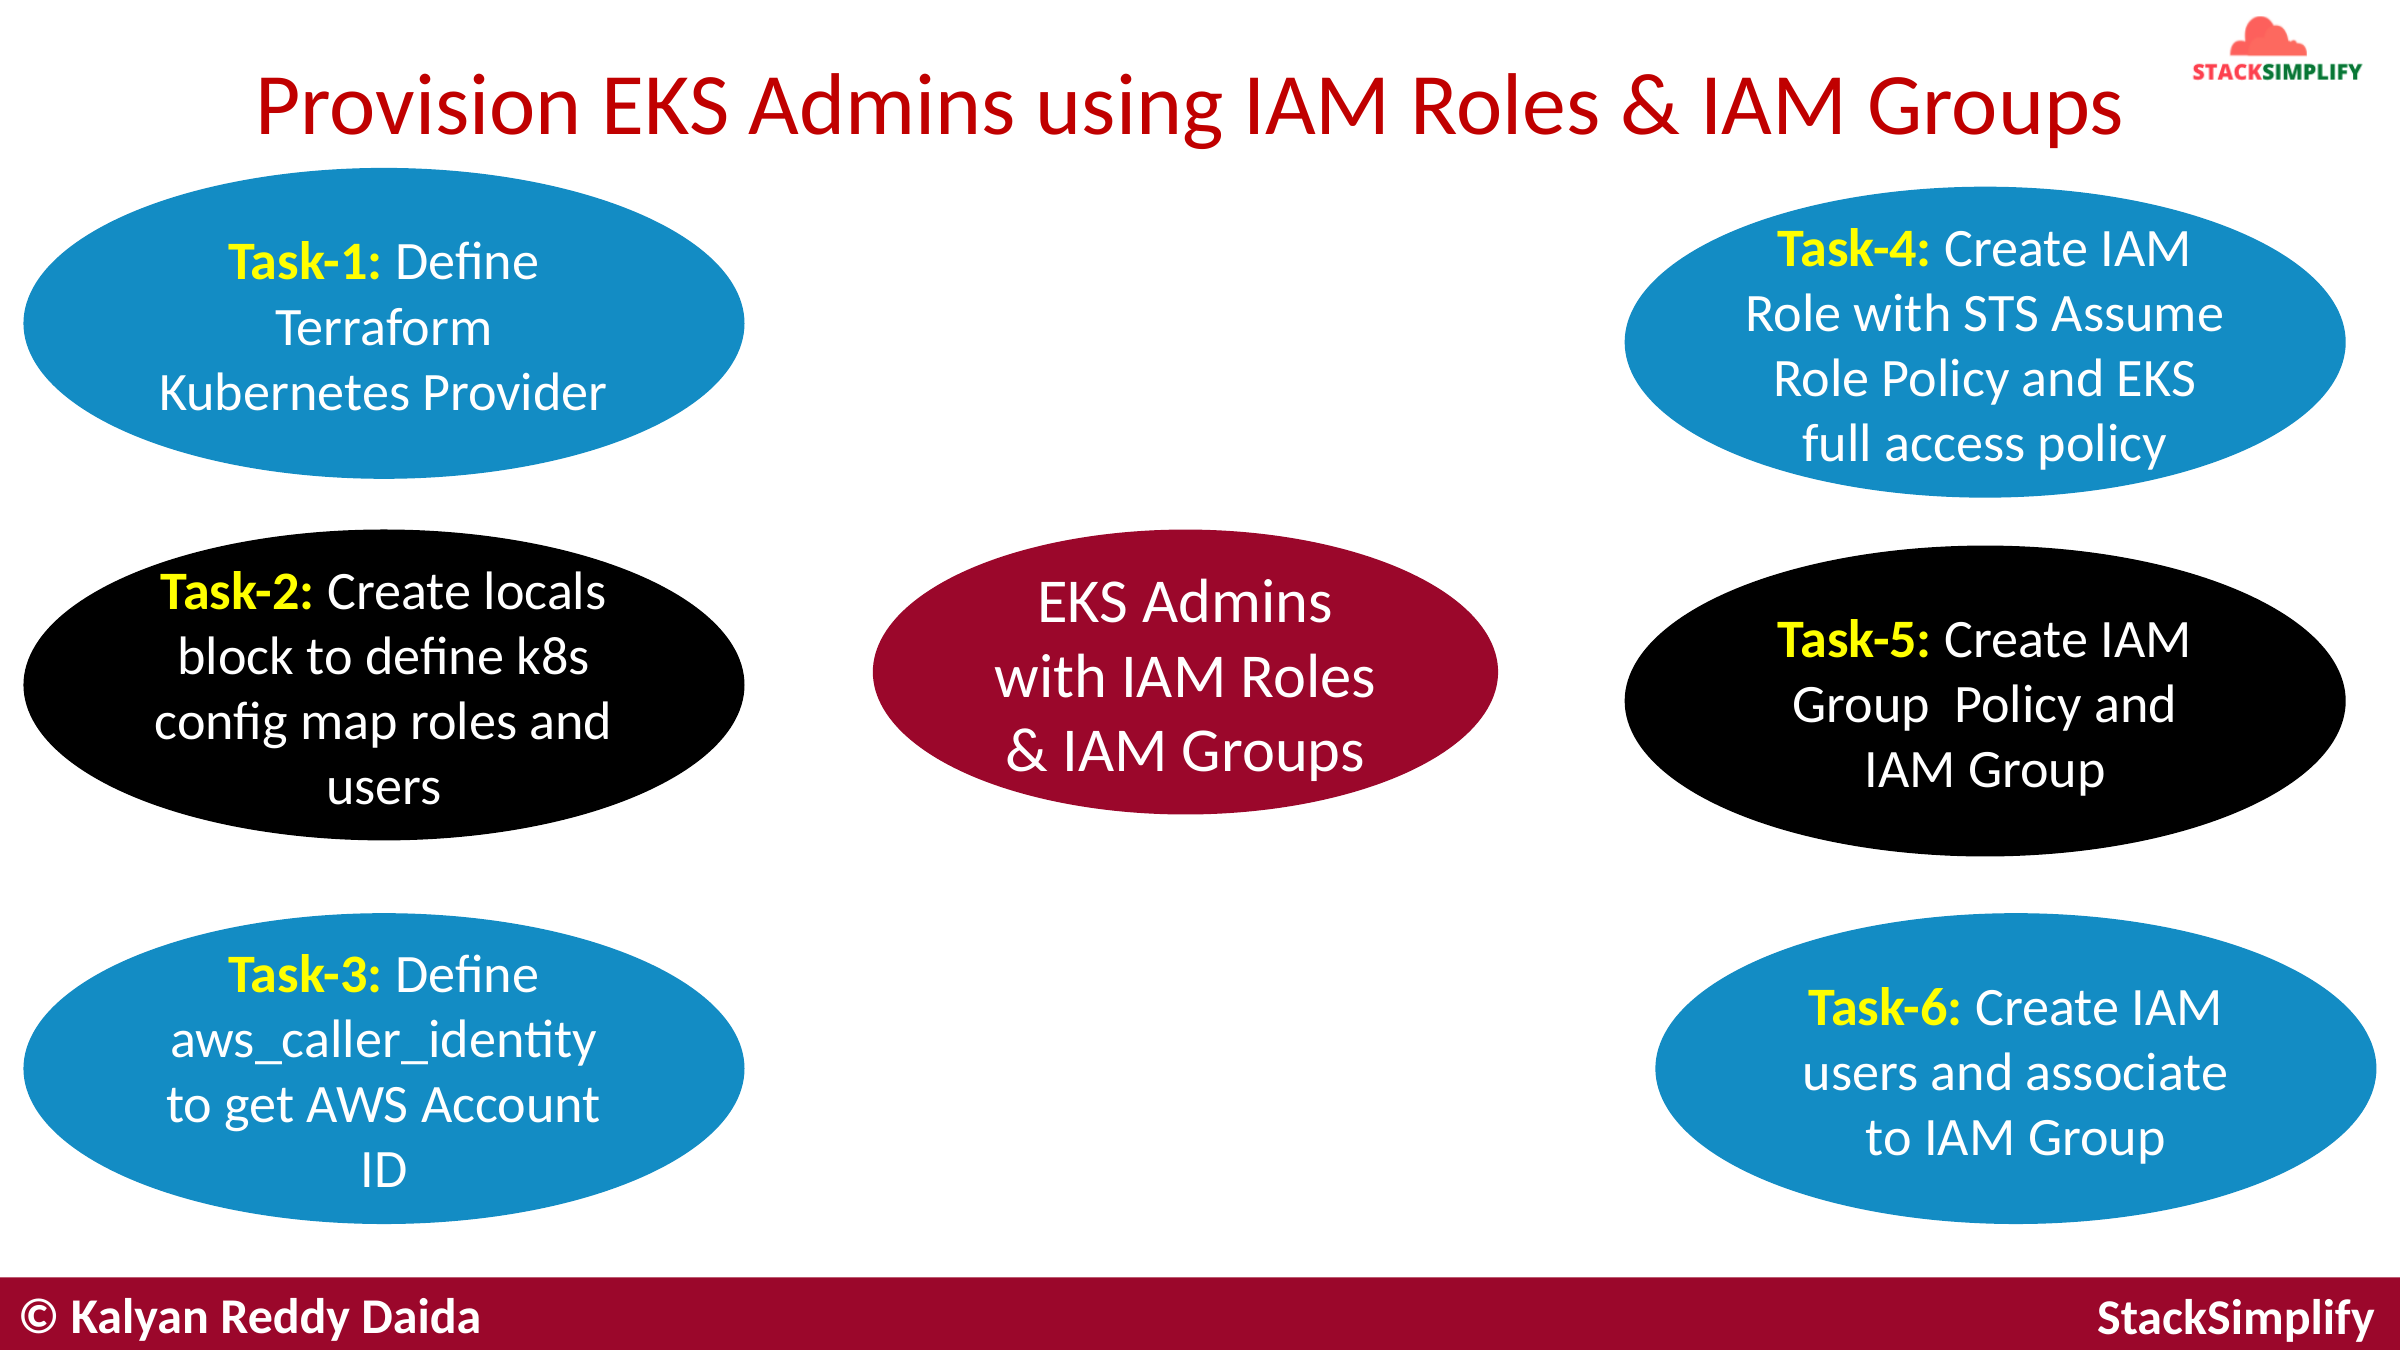

# Provision EKS Admins using IAM Roles & IAM Groups
Task-1: Define Terraform Kubernetes Provider
Task-4: Create IAM Role with STS Assume Role Policy and EKS full access policy
Task-2: Create locals block to define k8s config map roles and users
EKS Admins with IAM Roles & IAM Groups
Task-5: Create IAM Group  Policy and IAM Group
Task-6: Create IAM users and associate to IAM Group
Task-3: Define aws_caller_identity
to get AWS Account ID
© Kalyan Reddy Daida